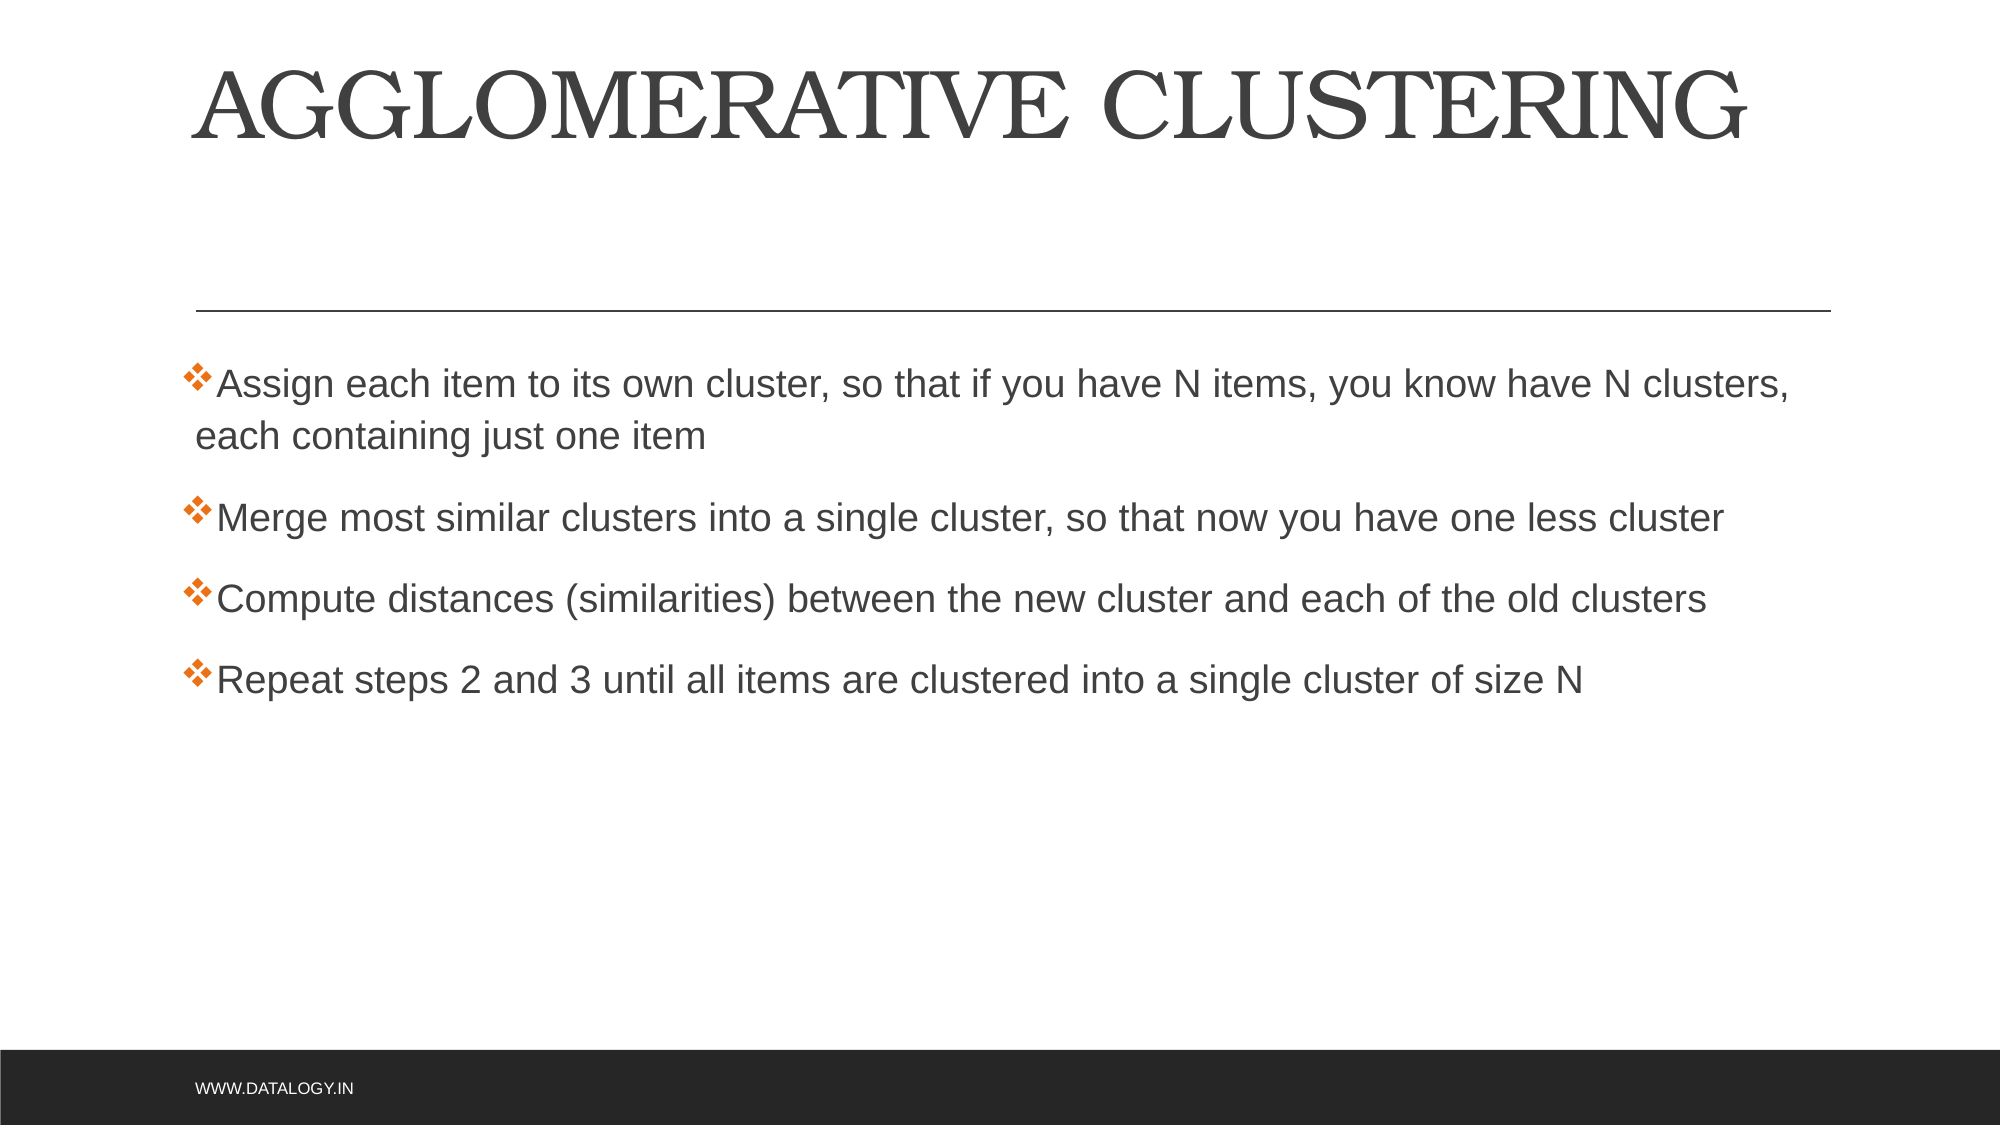

# AGGLOMERATIVE CLUSTERING
Assign each item to its own cluster, so that if you have N items, you know have N clusters, each containing just one item
Merge most similar clusters into a single cluster, so that now you have one less cluster
Compute distances (similarities) between the new cluster and each of the old clusters
Repeat steps 2 and 3 until all items are clustered into a single cluster of size N
www.datalogy.in